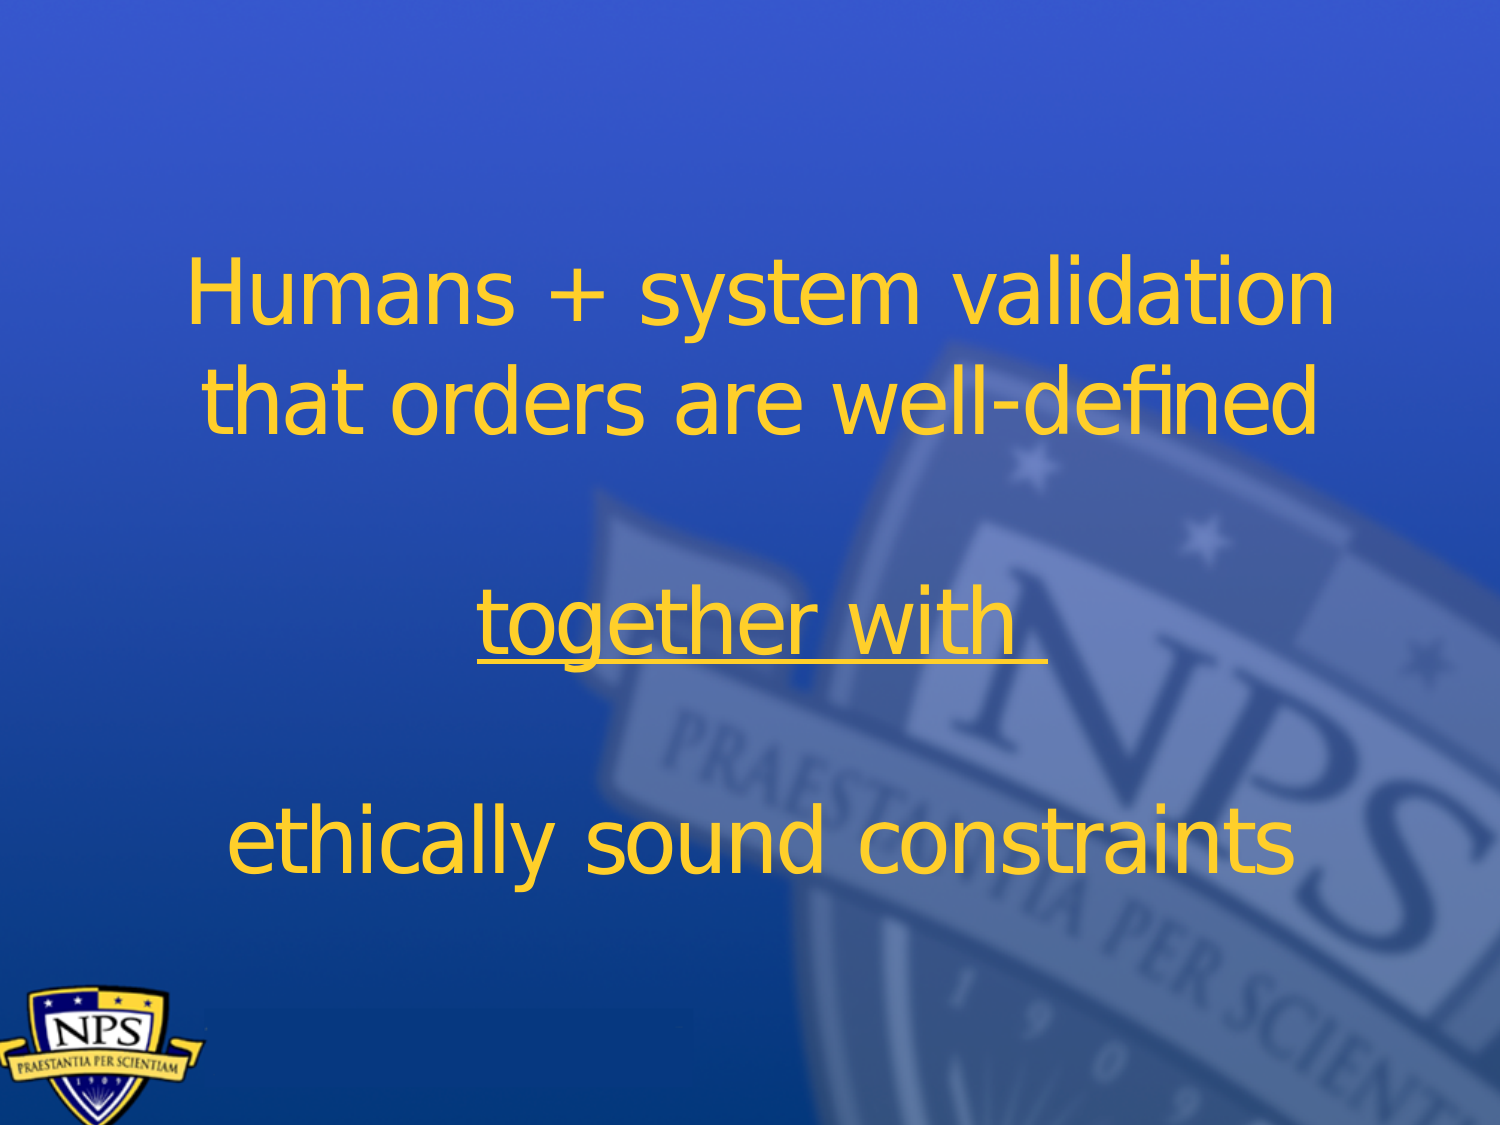

# Humans + system validation that orders are well-defined together with ethically sound constraints